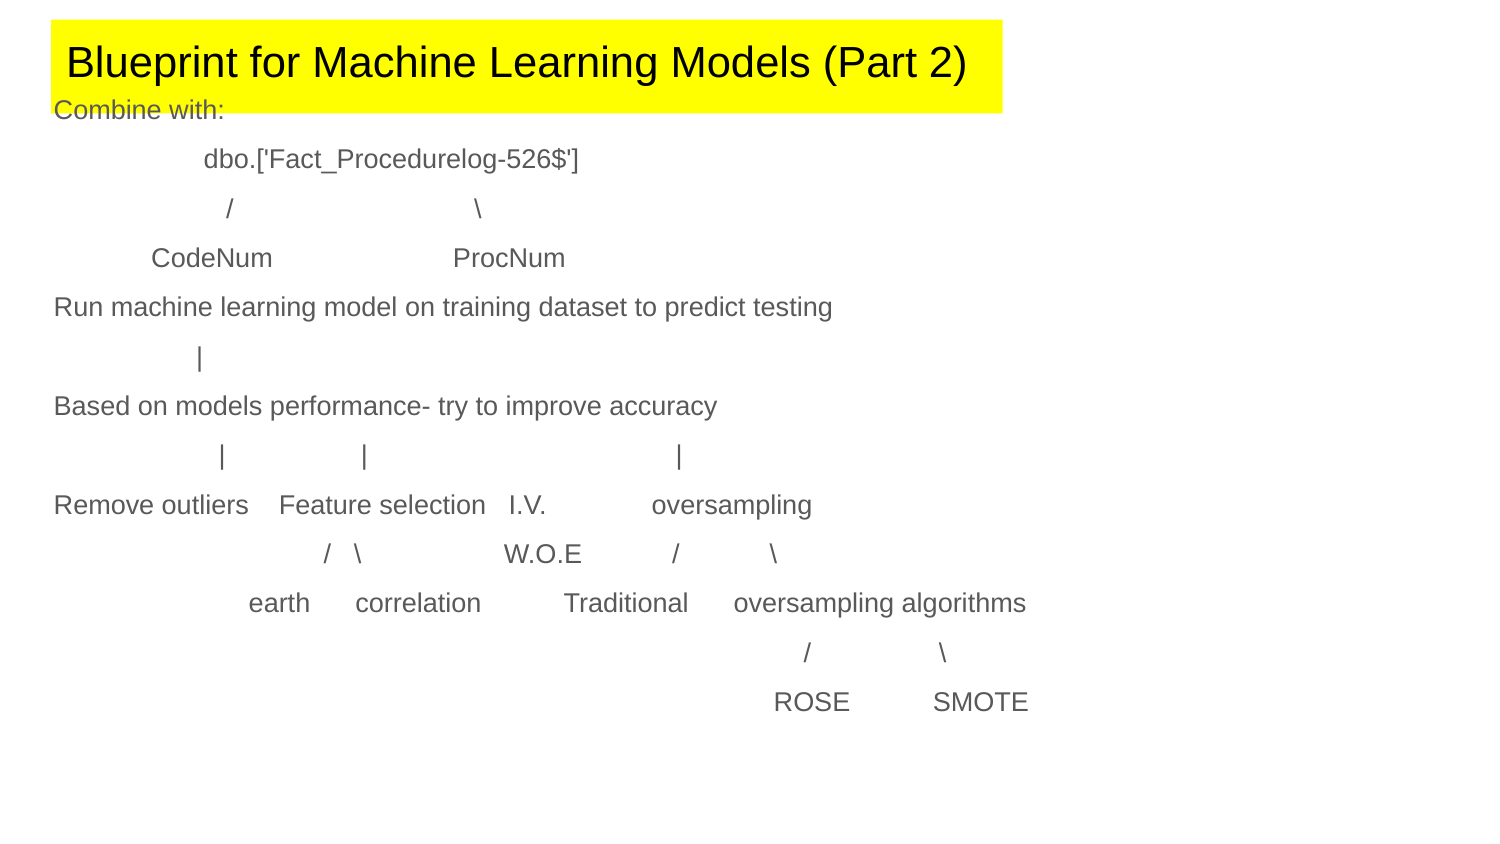

# Blueprint for Machine Learning Models (Part 2)
Combine with:
                    dbo.['Fact_Procedurelog-526$']
                       /                                \
             CodeNum                        ProcNum
Run machine learning model on training dataset to predict testing
                   |
Based on models performance- try to improve accuracy
                      |                  |                                         |
Remove outliers    Feature selection   I.V.              oversampling
                                    /   \                   W.O.E            /            \
                          earth      correlation           Traditional      oversampling algorithms
                                                                                                    /                 \
                                                                                                ROSE           SMOTE